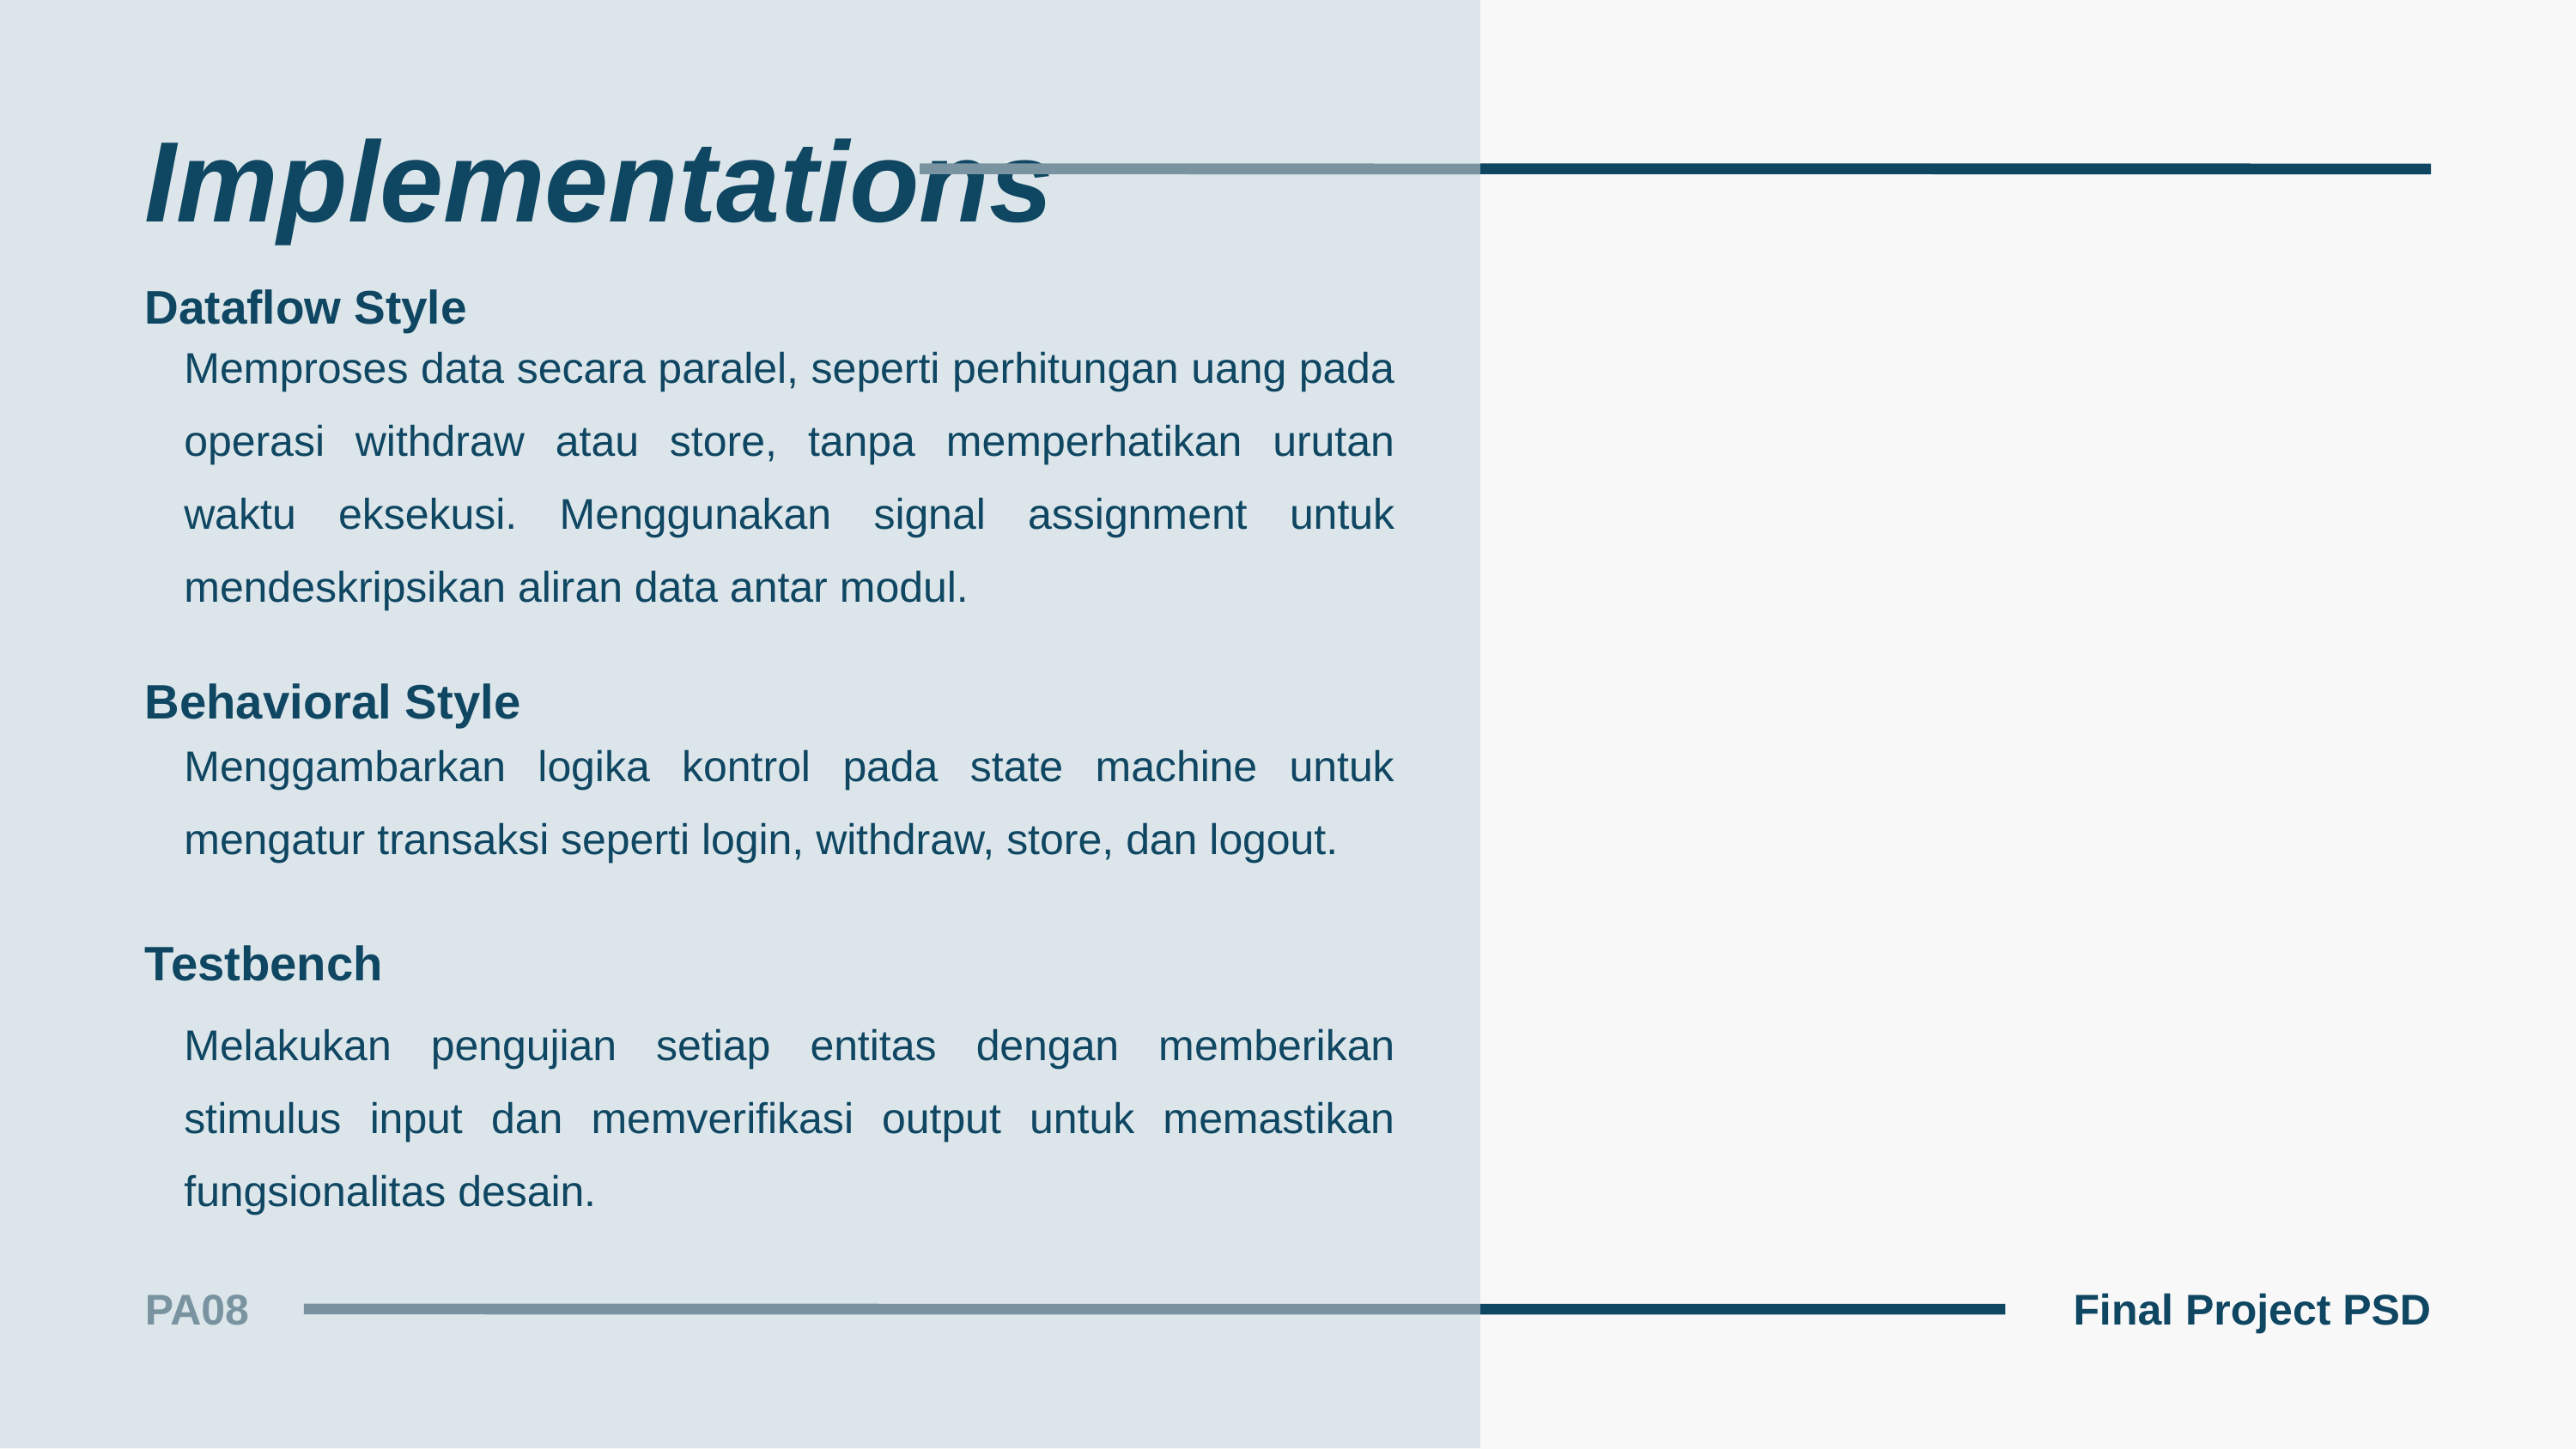

Implementations

Dataflow Style
Memproses data secara paralel, seperti perhitungan uang pada operasi withdraw atau store, tanpa memperhatikan urutan waktu eksekusi. Menggunakan signal assignment untuk mendeskripsikan aliran data antar modul.
Behavioral Style
Menggambarkan logika kontrol pada state machine untuk mengatur transaksi seperti login, withdraw, store, dan logout.
Testbench
Melakukan pengujian setiap entitas dengan memberikan stimulus input dan memverifikasi output untuk memastikan fungsionalitas desain.
PA08
Final Project PSD